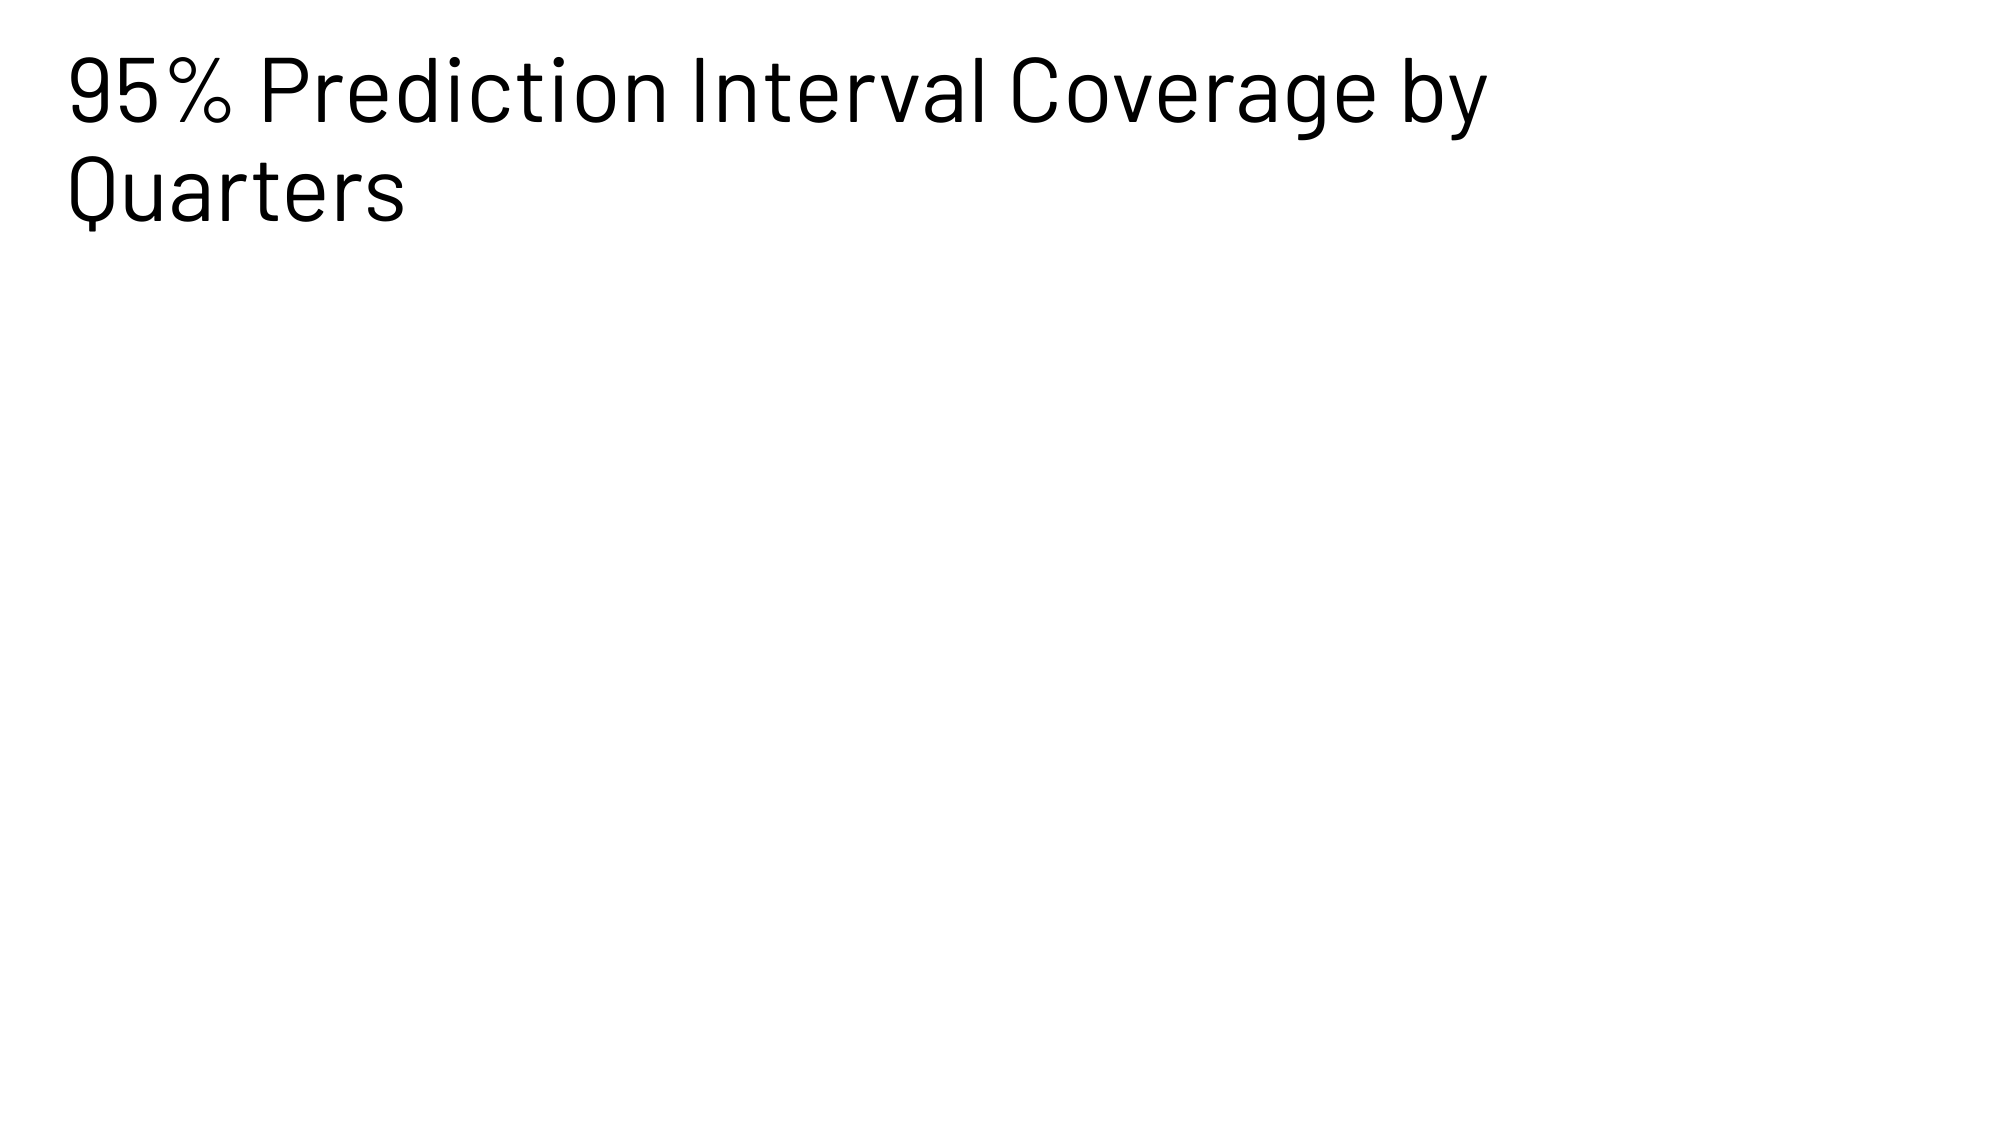

# 95% Prediction Interval Coverage by Quarters